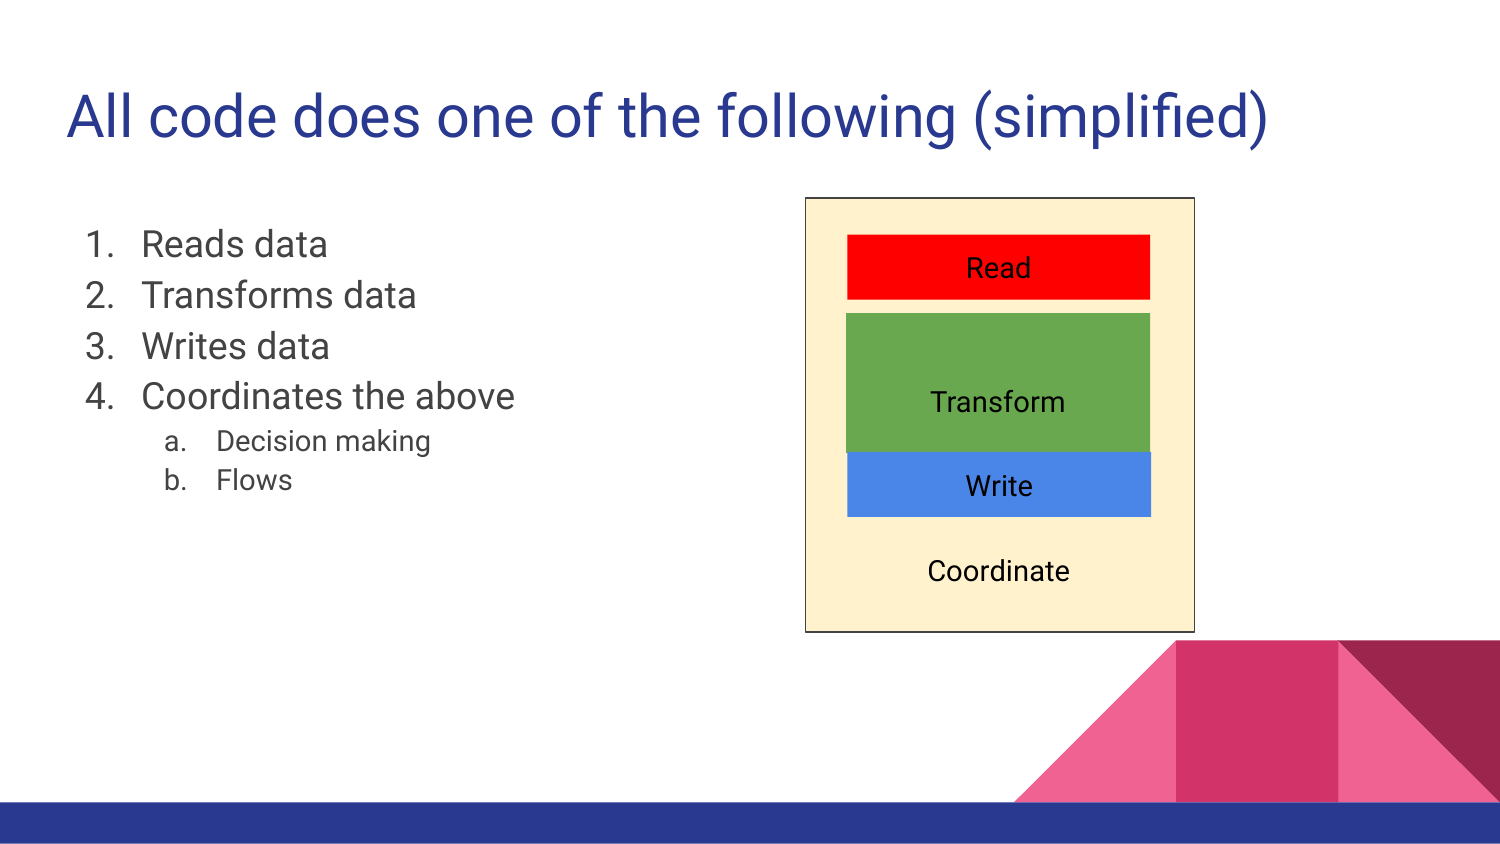

# All code does one of the following (simplified)

Reads data
Transforms data
Writes data
Coordinates the above
Decision making
Flows
Read
Transform
Write
Coordinate